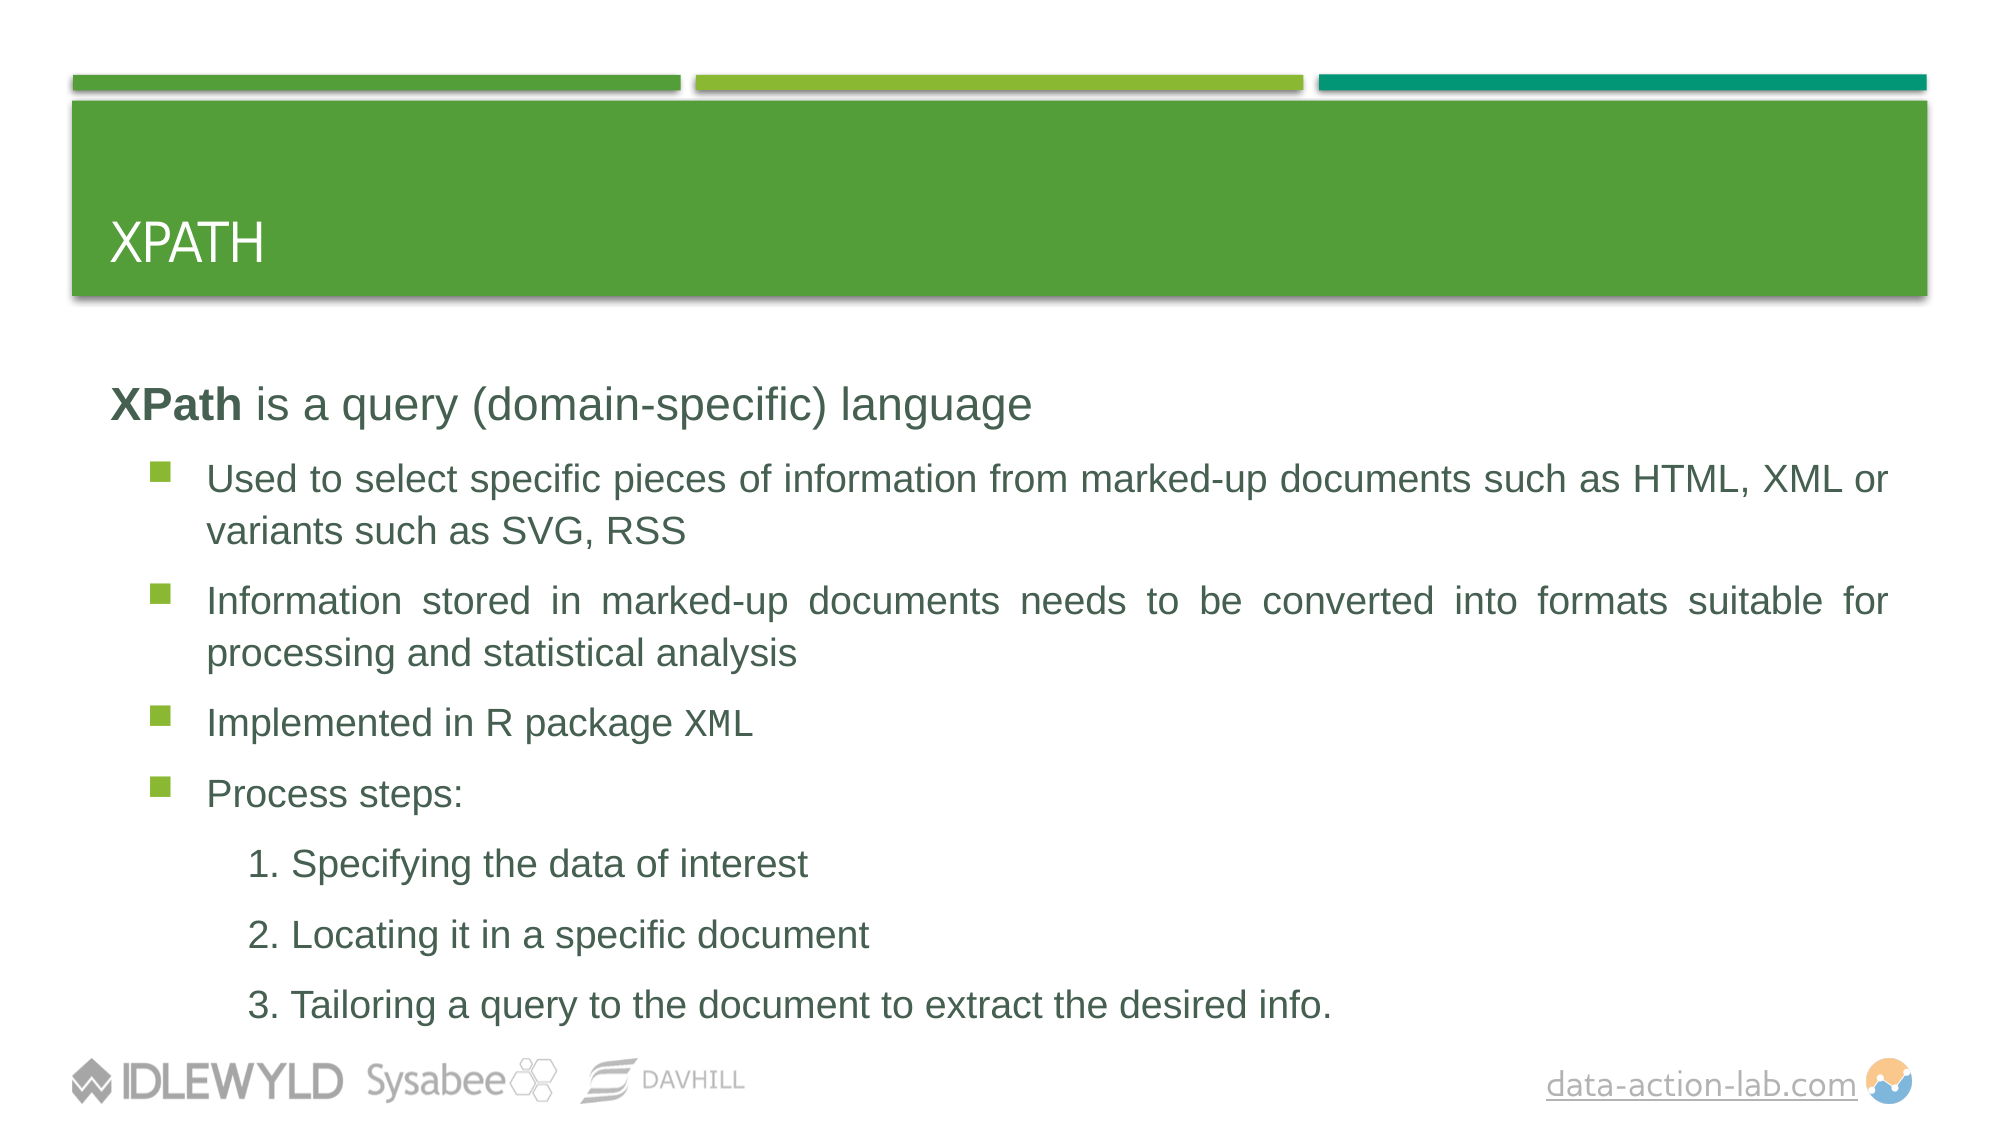

# XPath
XPath is a query (domain-specific) language
Used to select specific pieces of information from marked-up documents such as HTML, XML or variants such as SVG, RSS
Information stored in marked-up documents needs to be converted into formats suitable for processing and statistical analysis
Implemented in R package XML
Process steps:
1. Specifying the data of interest
2. Locating it in a specific document
3. Tailoring a query to the document to extract the desired info.